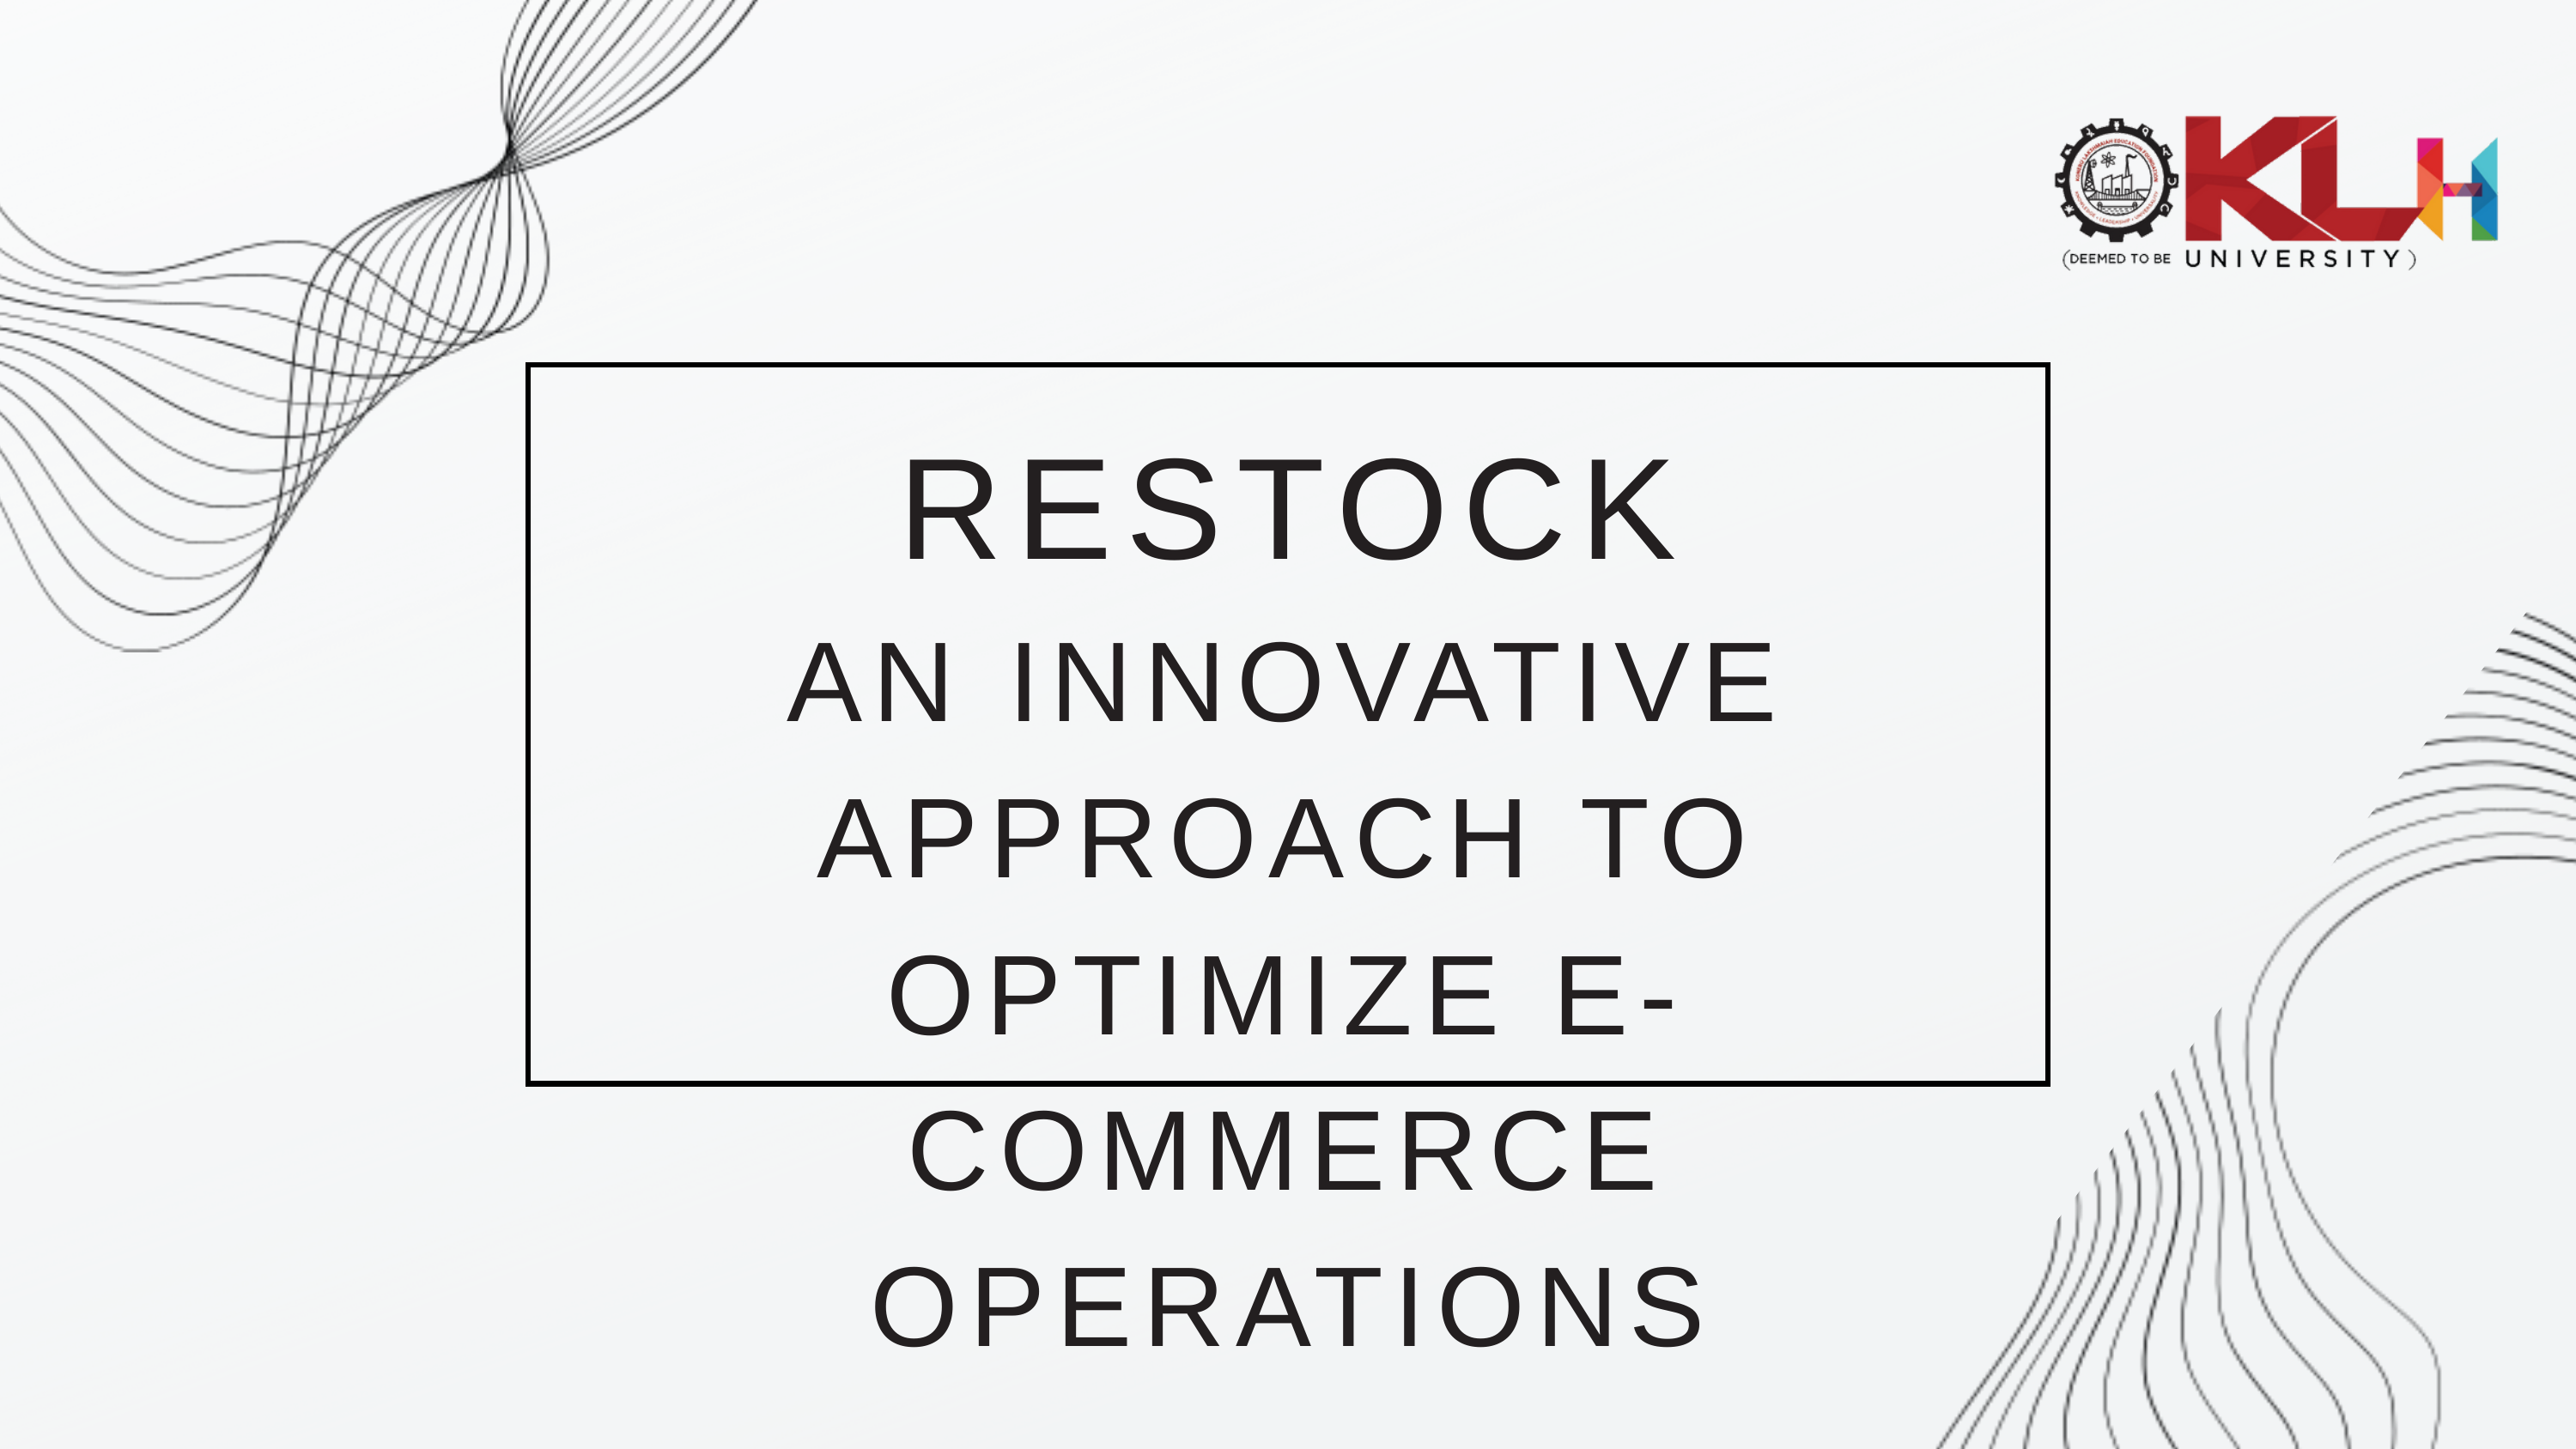

RESTOCK
AN INNOVATIVE APPROACH TO OPTIMIZE E-COMMERCE OPERATIONS